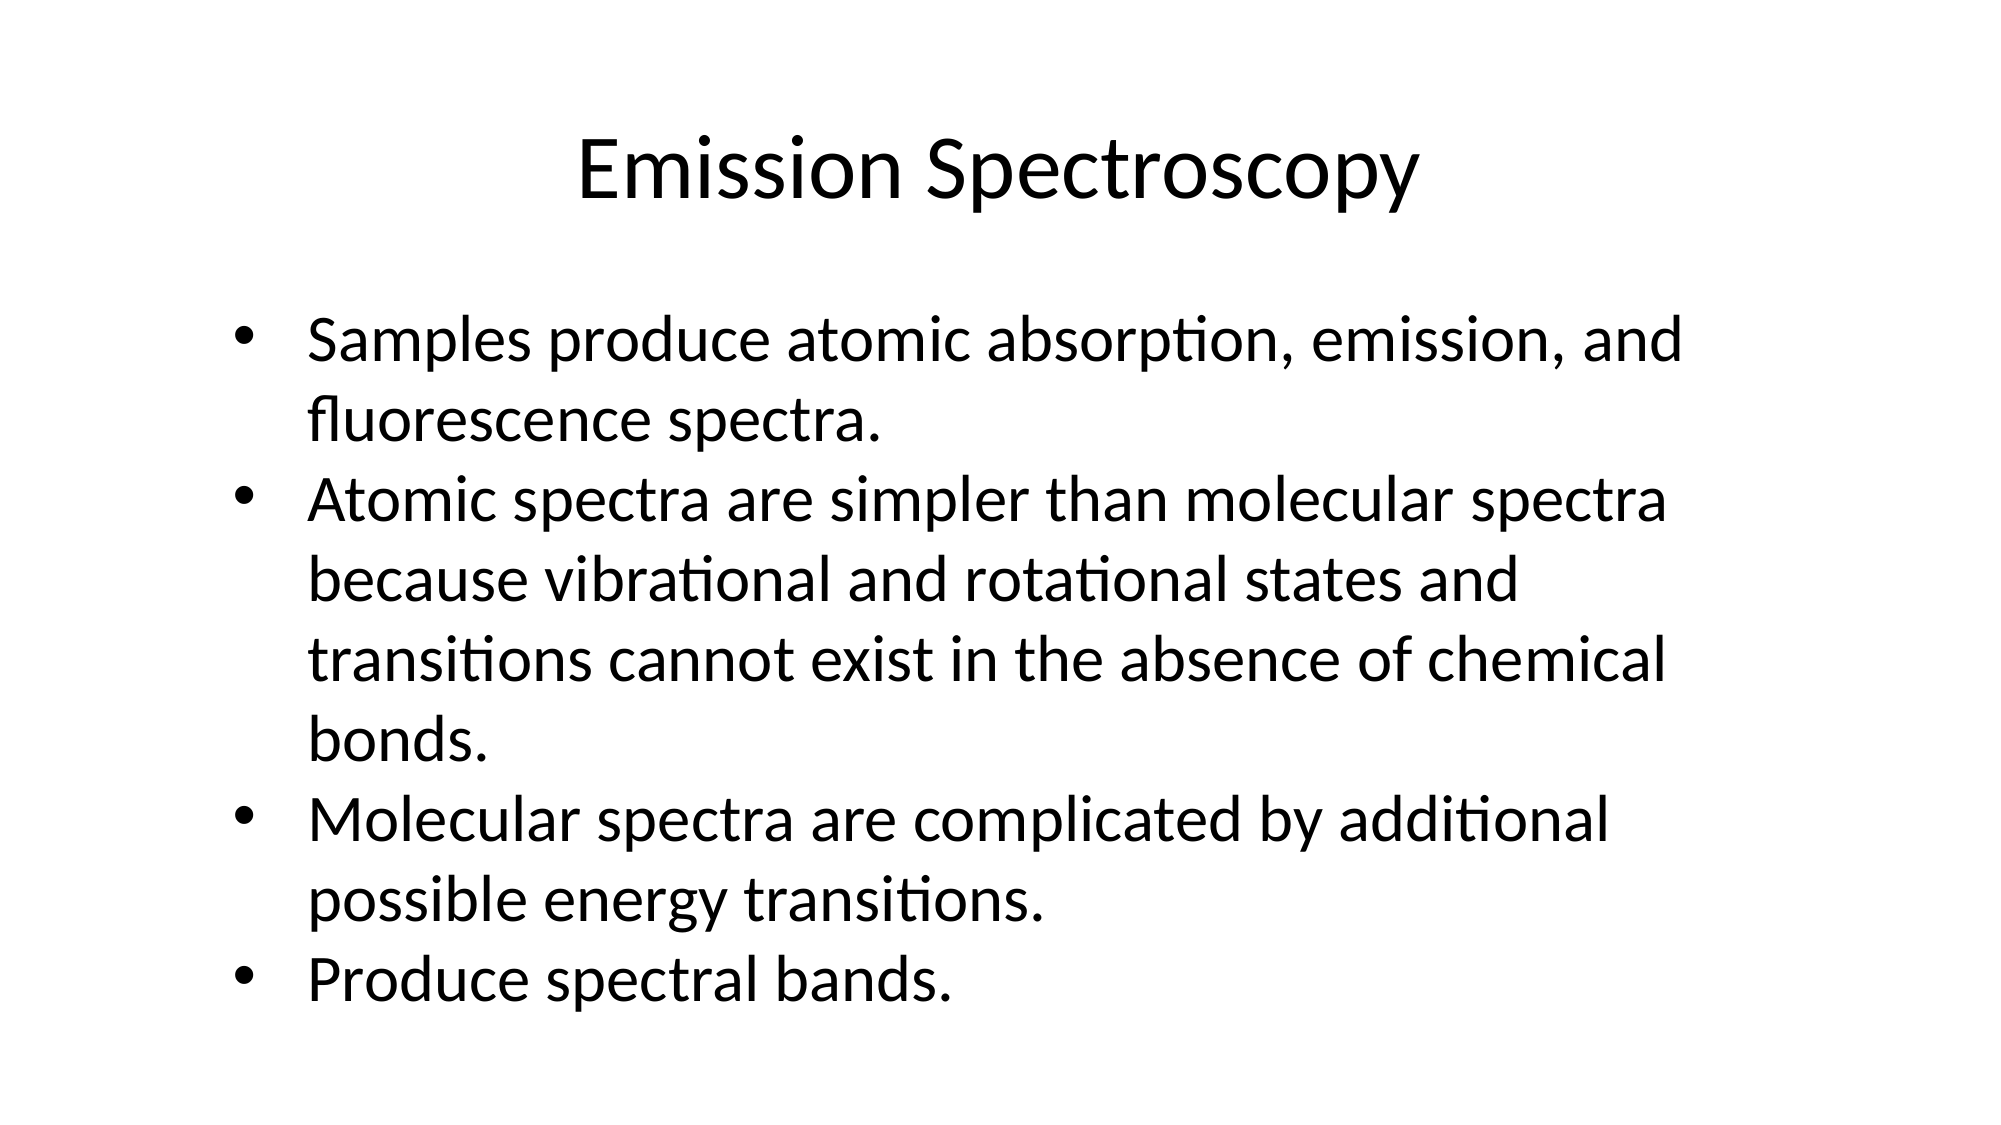

# Emission Spectroscopy
Samples produce atomic absorption, emission, and fluorescence spectra.
Atomic spectra are simpler than molecular spectra because vibrational and rotational states and transitions cannot exist in the absence of chemical bonds.
Molecular spectra are complicated by additional possible energy transitions.
Produce spectral bands.